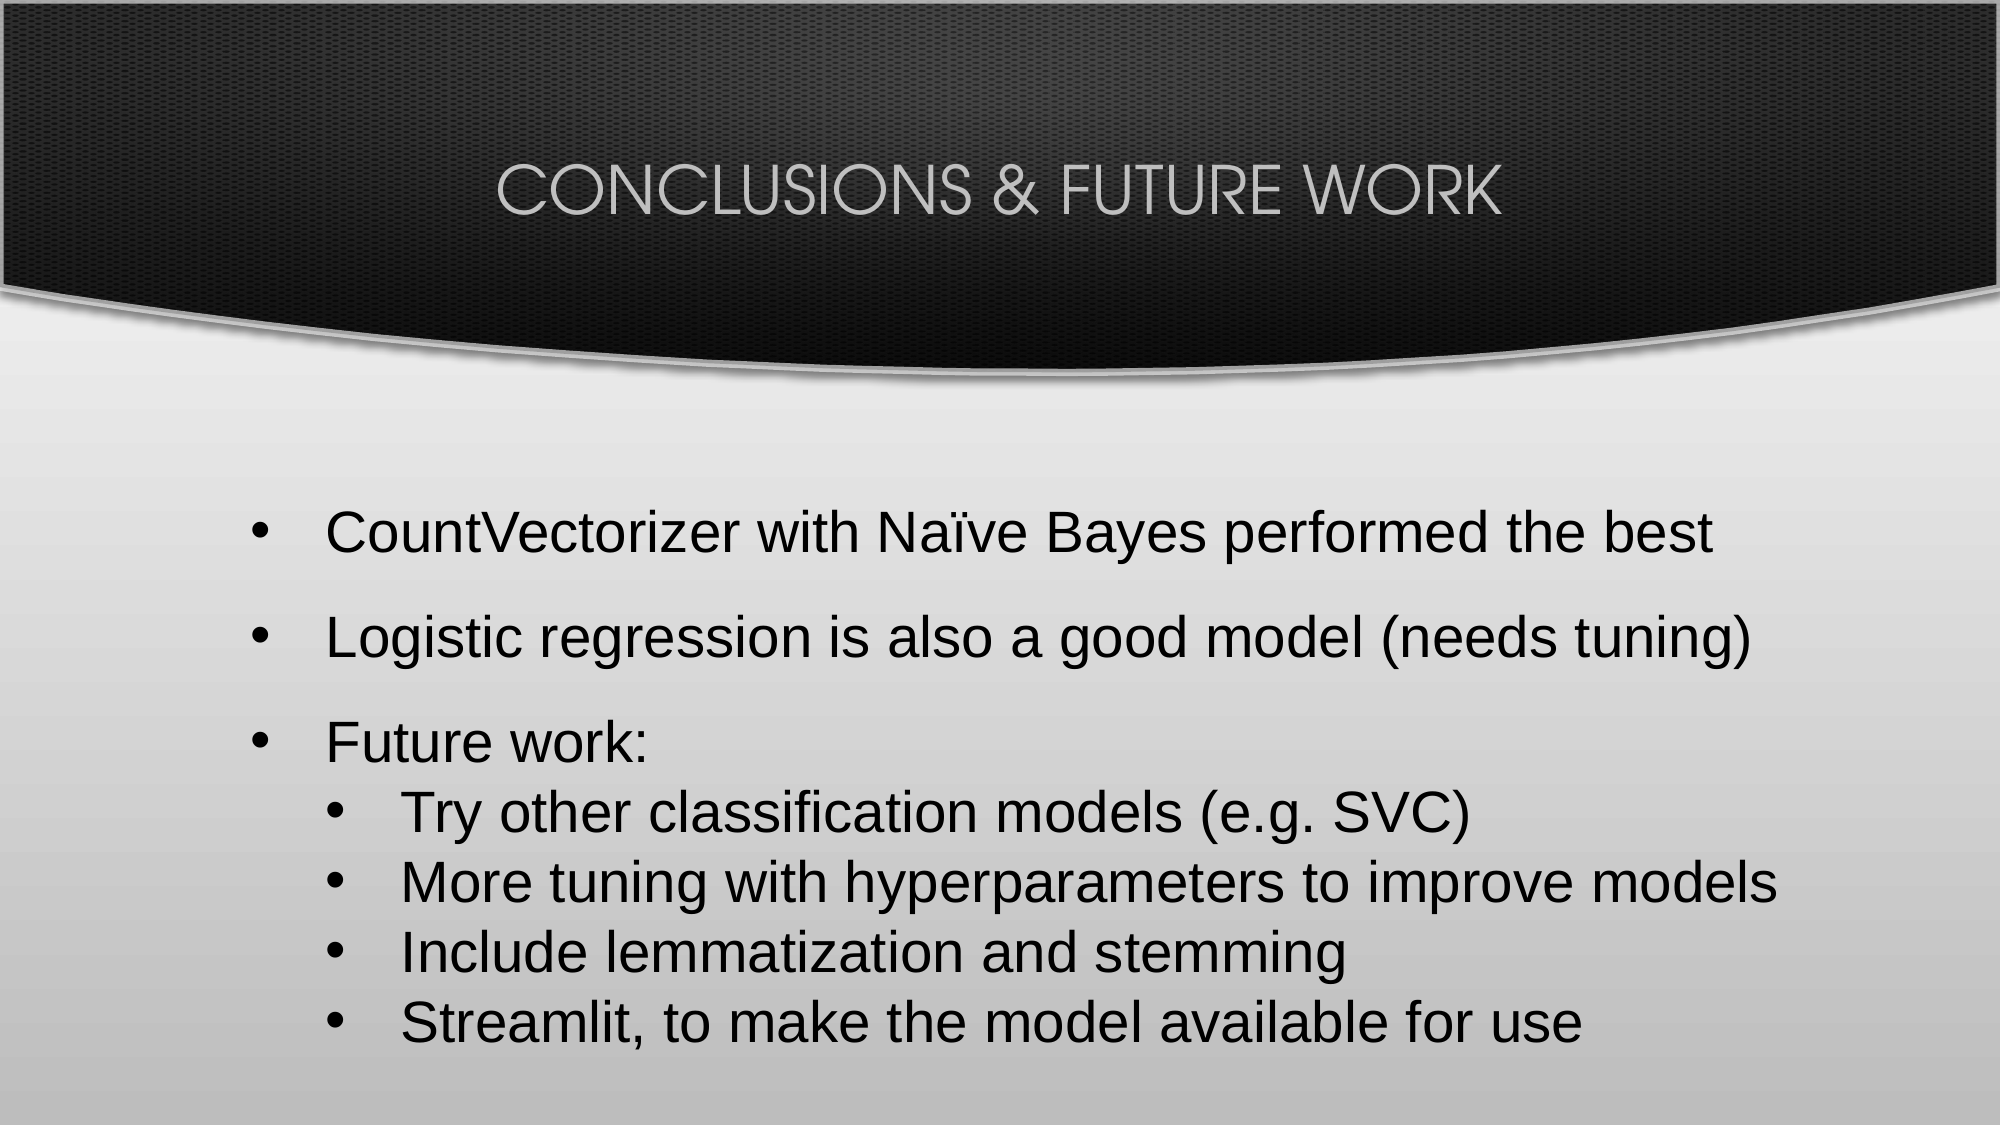

# Conclusions & Future work
CountVectorizer with Naïve Bayes performed the best
Logistic regression is also a good model (needs tuning)
Future work:
Try other classification models (e.g. SVC)
More tuning with hyperparameters to improve models
Include lemmatization and stemming
Streamlit, to make the model available for use